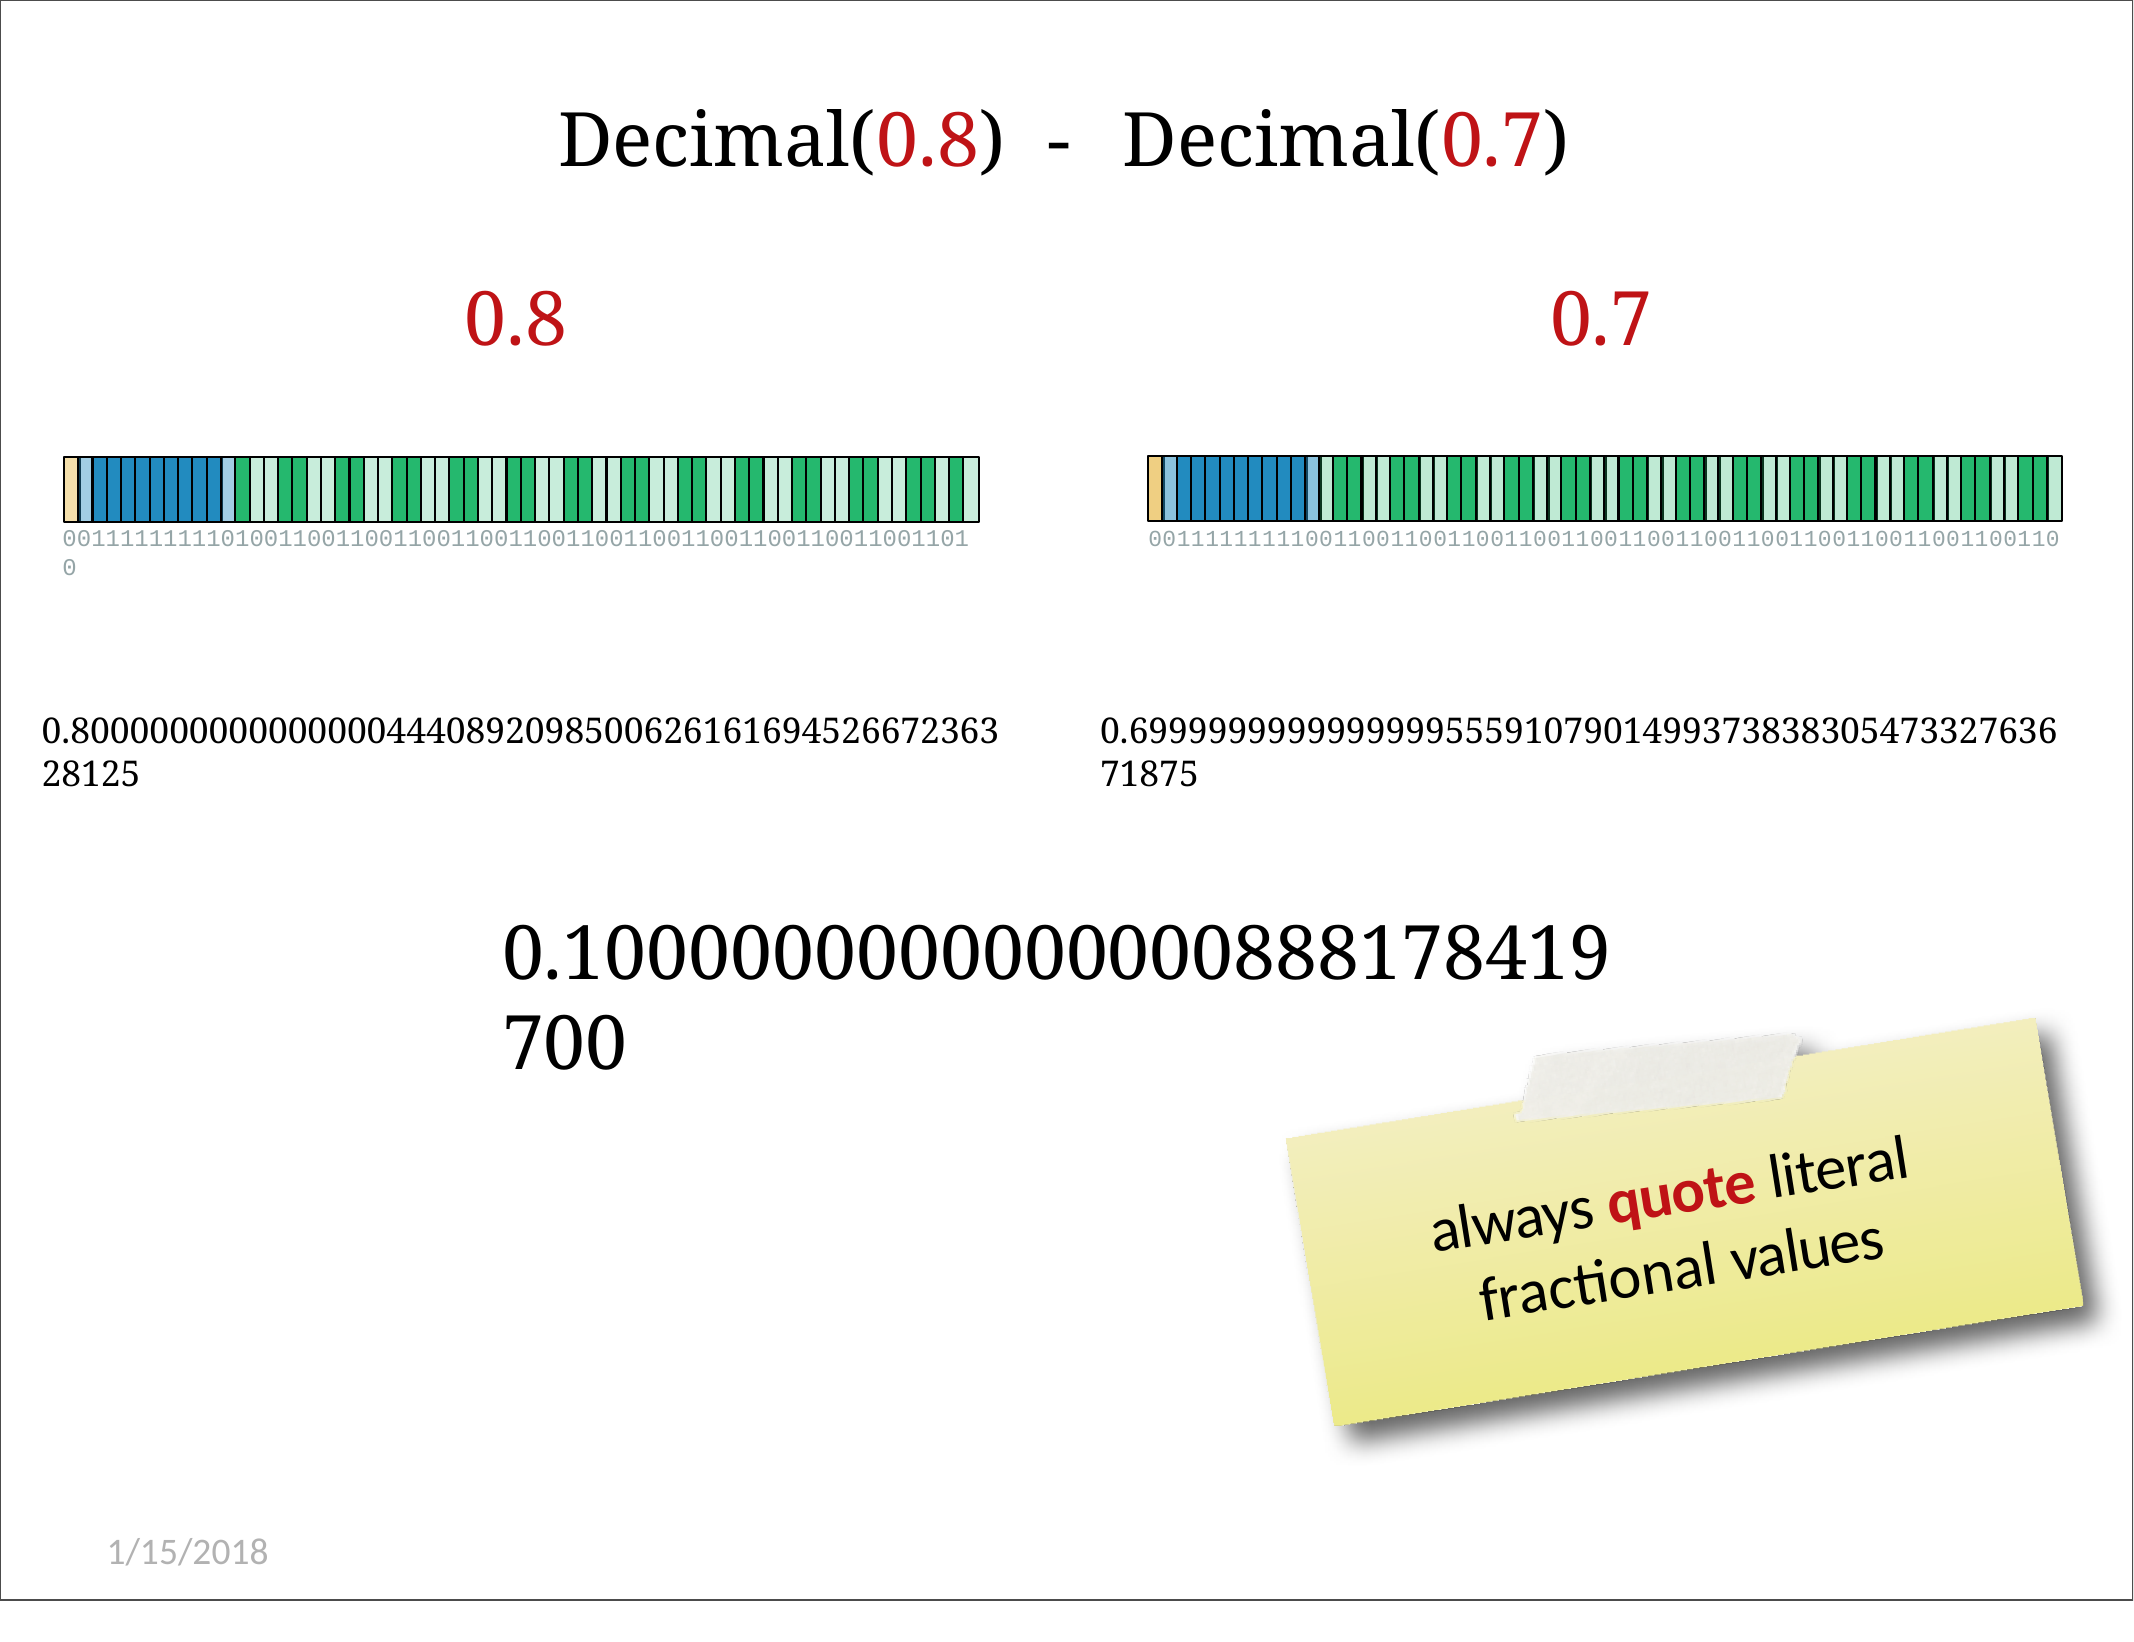

# Decimal(0.8)	-	Decimal(0.7)
0.8
0.7

0011111111101001100110011001100110011001100110011001100110011010
0011111111100110011001100110011001100110011001100110011001100110
0.8000000000000000444089209850062616169452667236328125
0.6999999999999999555910790149937383830547332763671875
0.1000000000000000888178419700

always quote literal
fractional values
1/15/2018